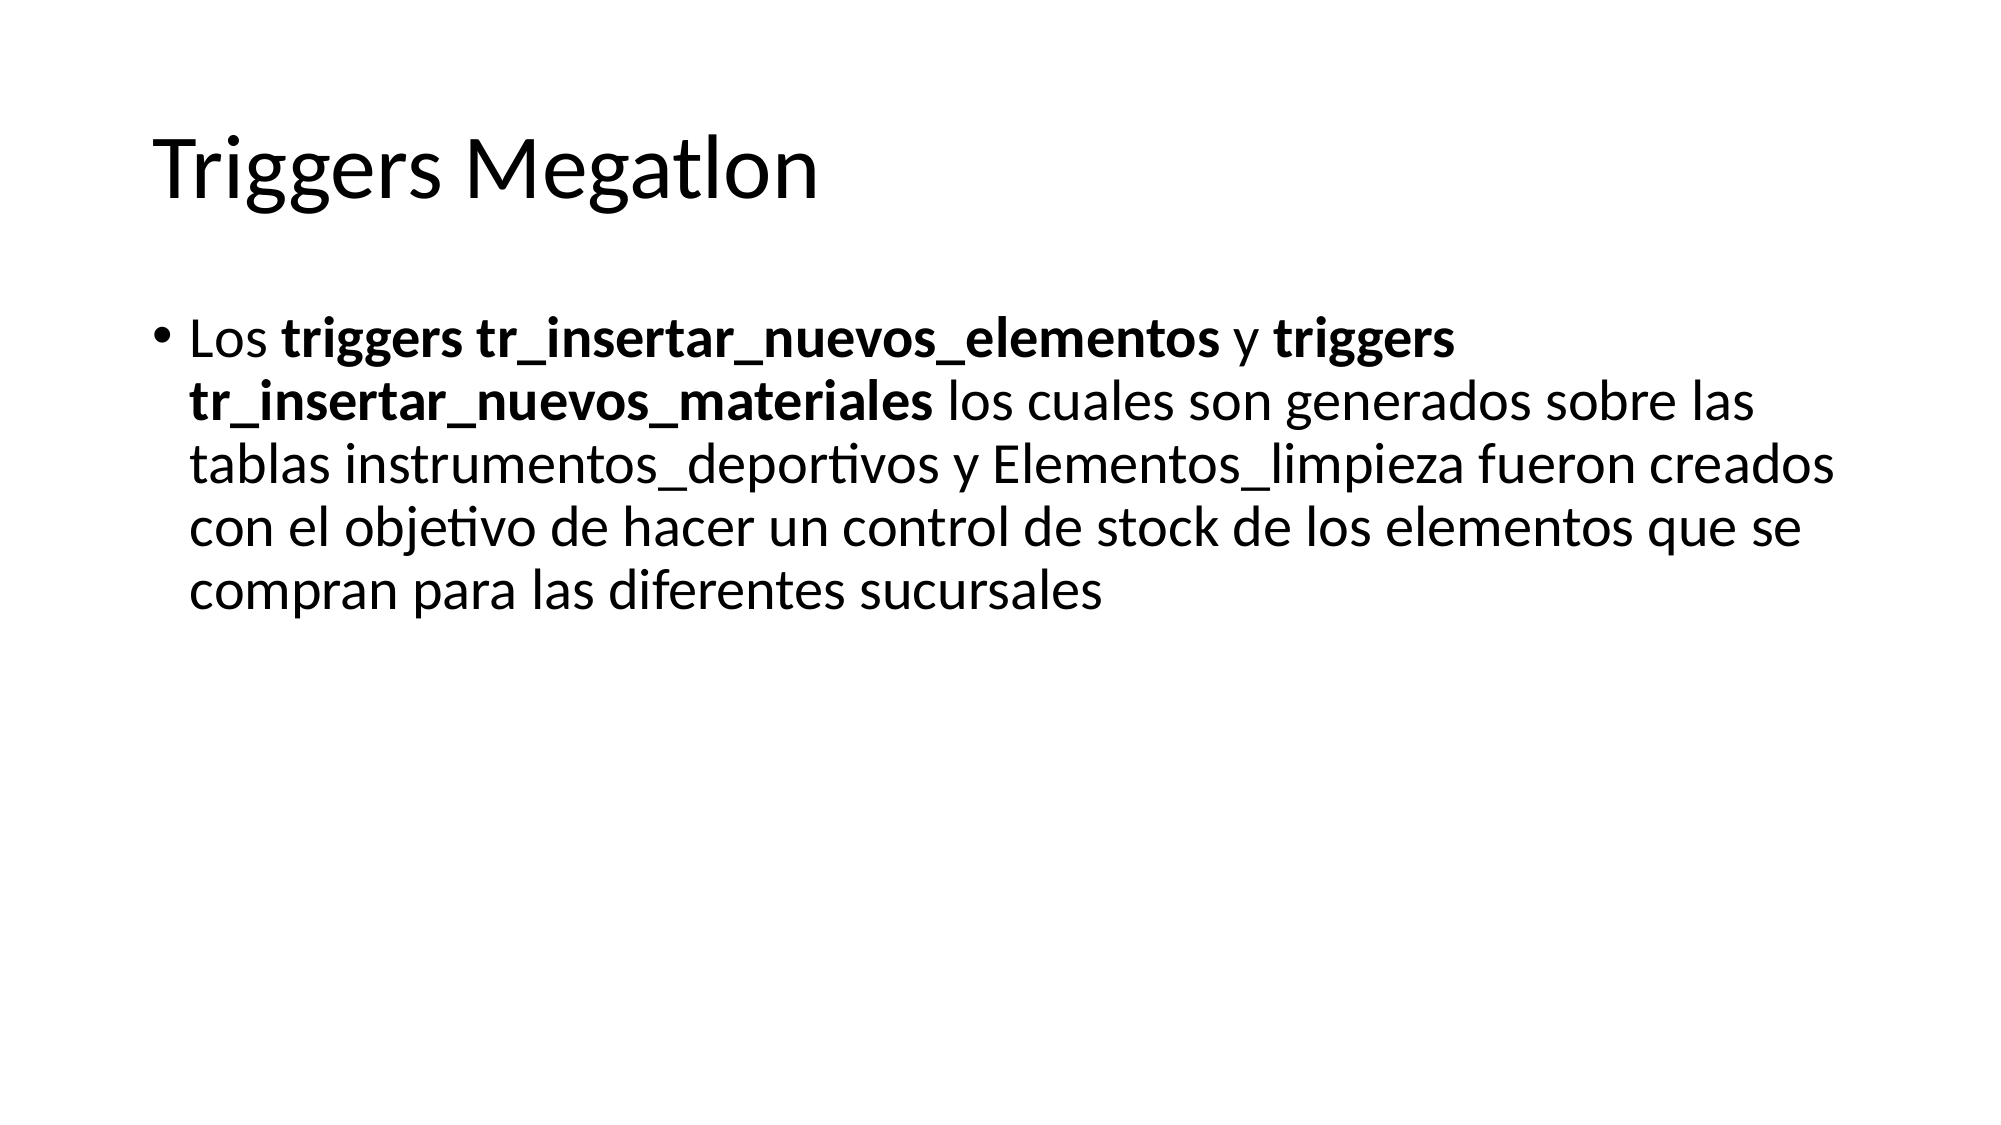

# Triggers Megatlon
Los triggers tr_insertar_nuevos_elementos y triggers tr_insertar_nuevos_materiales los cuales son generados sobre las tablas instrumentos_deportivos y Elementos_limpieza fueron creados con el objetivo de hacer un control de stock de los elementos que se compran para las diferentes sucursales